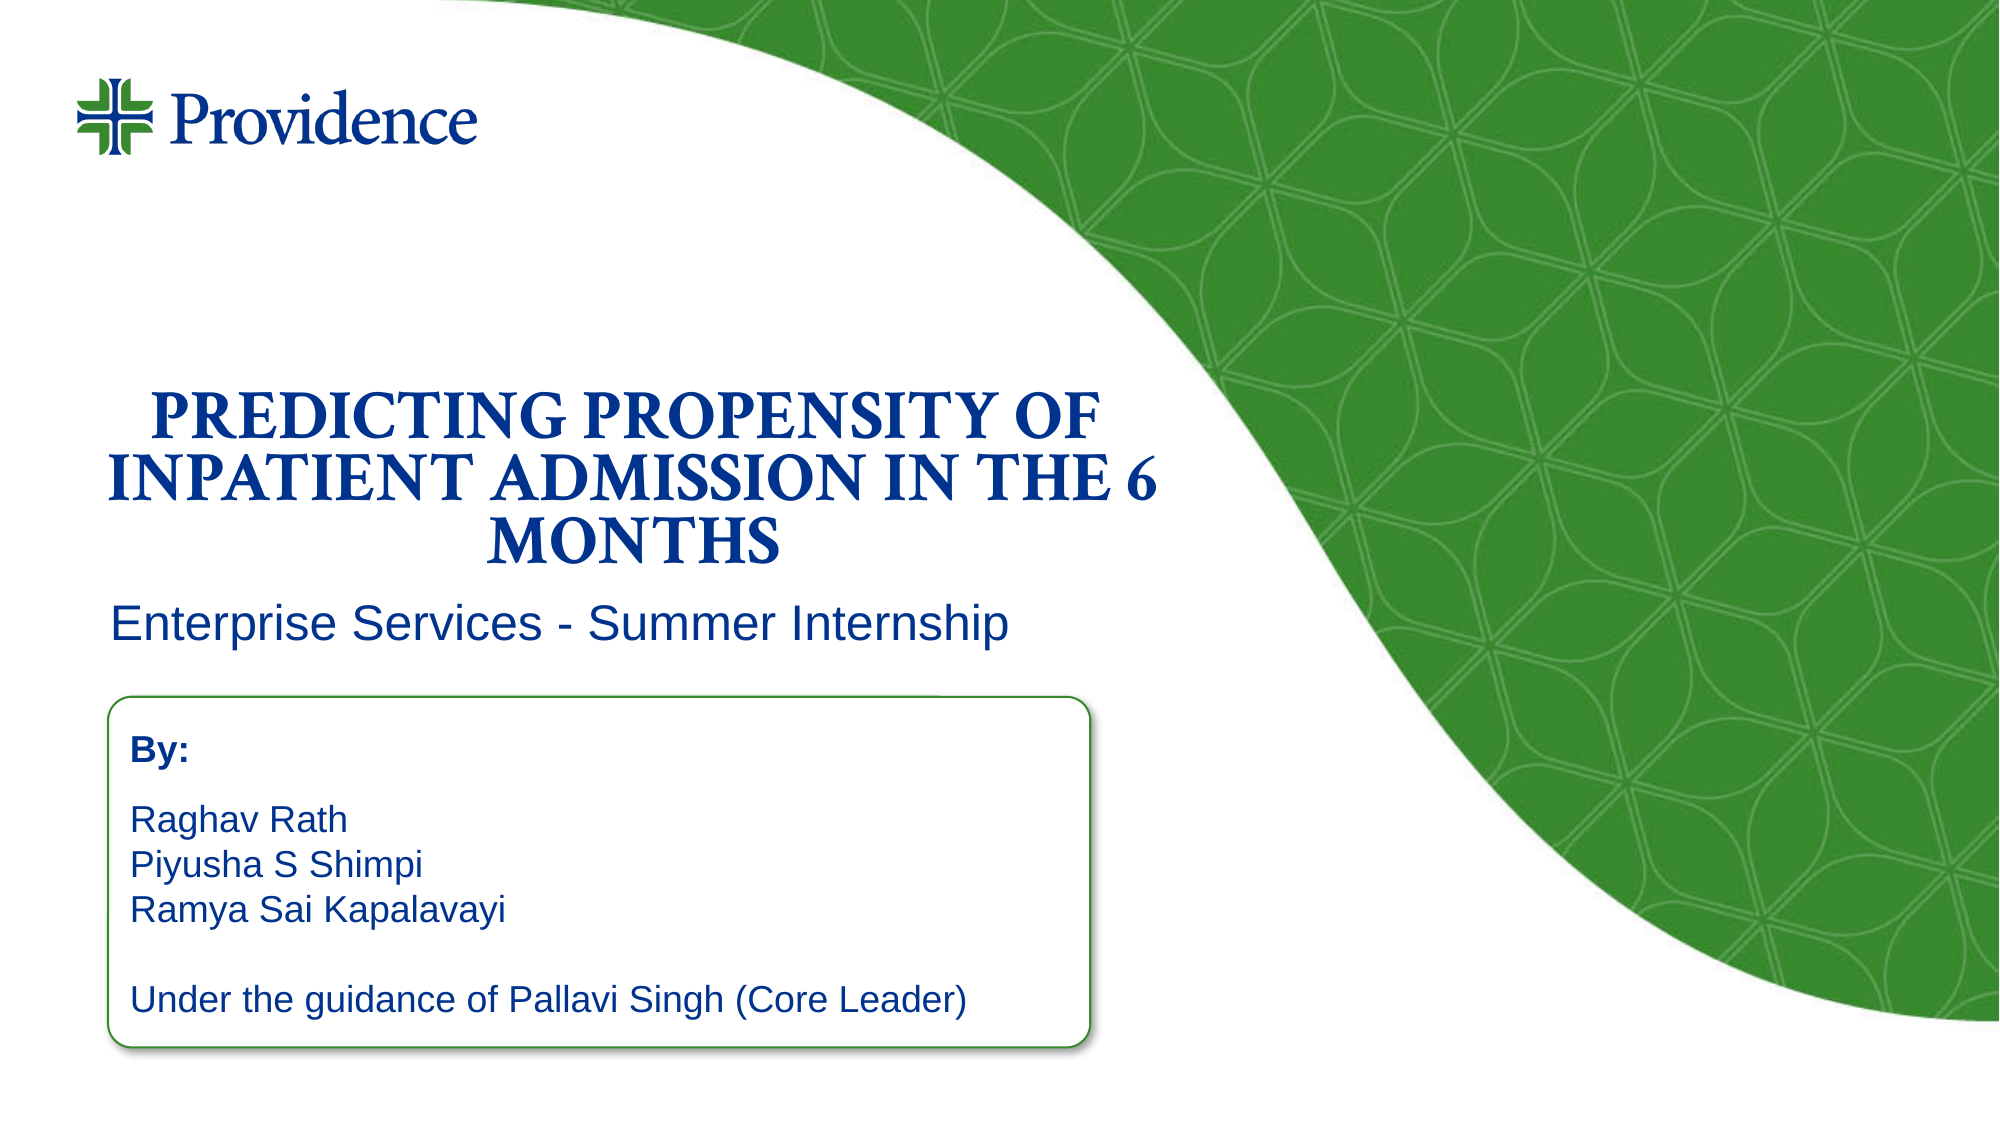

PREDICTING PROPENSITY OF
 INPATIENT ADMISSION IN THE 6
 MONTHS
Enterprise Services - Summer Internship

By:

Raghav Rath
Piyusha S Shimpi
Ramya Sai Kapalavayi

Under the guidance of Pallavi Singh (Core Leader)